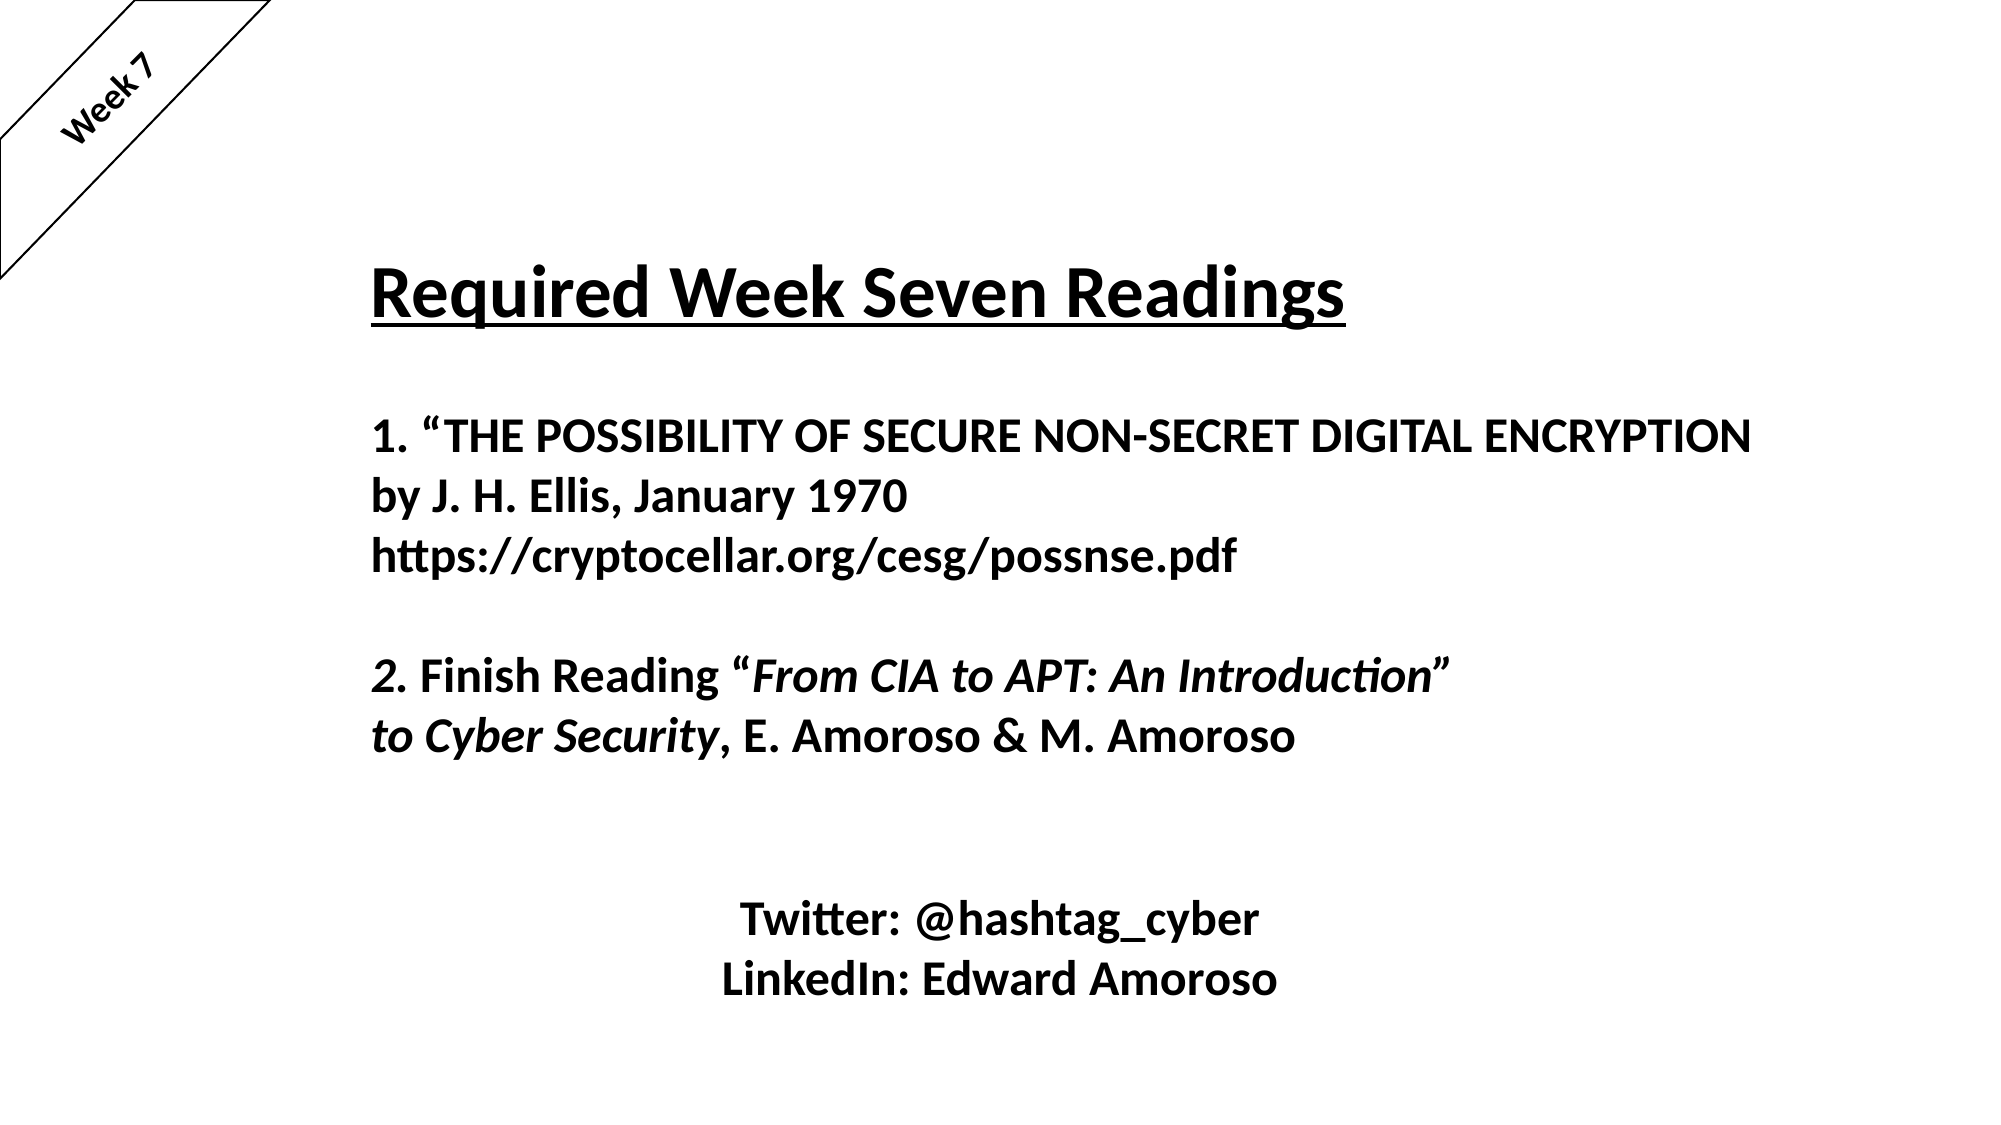

Week 7
Required Week Seven Readings

1. “THE POSSIBILITY OF SECURE NON-SECRET DIGITAL ENCRYPTION
by J. H. Ellis, January 1970
https://cryptocellar.org/cesg/possnse.pdf

2. Finish Reading “From CIA to APT: An Introduction”
to Cyber Security, E. Amoroso & M. Amoroso

Twitter: @hashtag_cyber
LinkedIn: Edward Amoroso